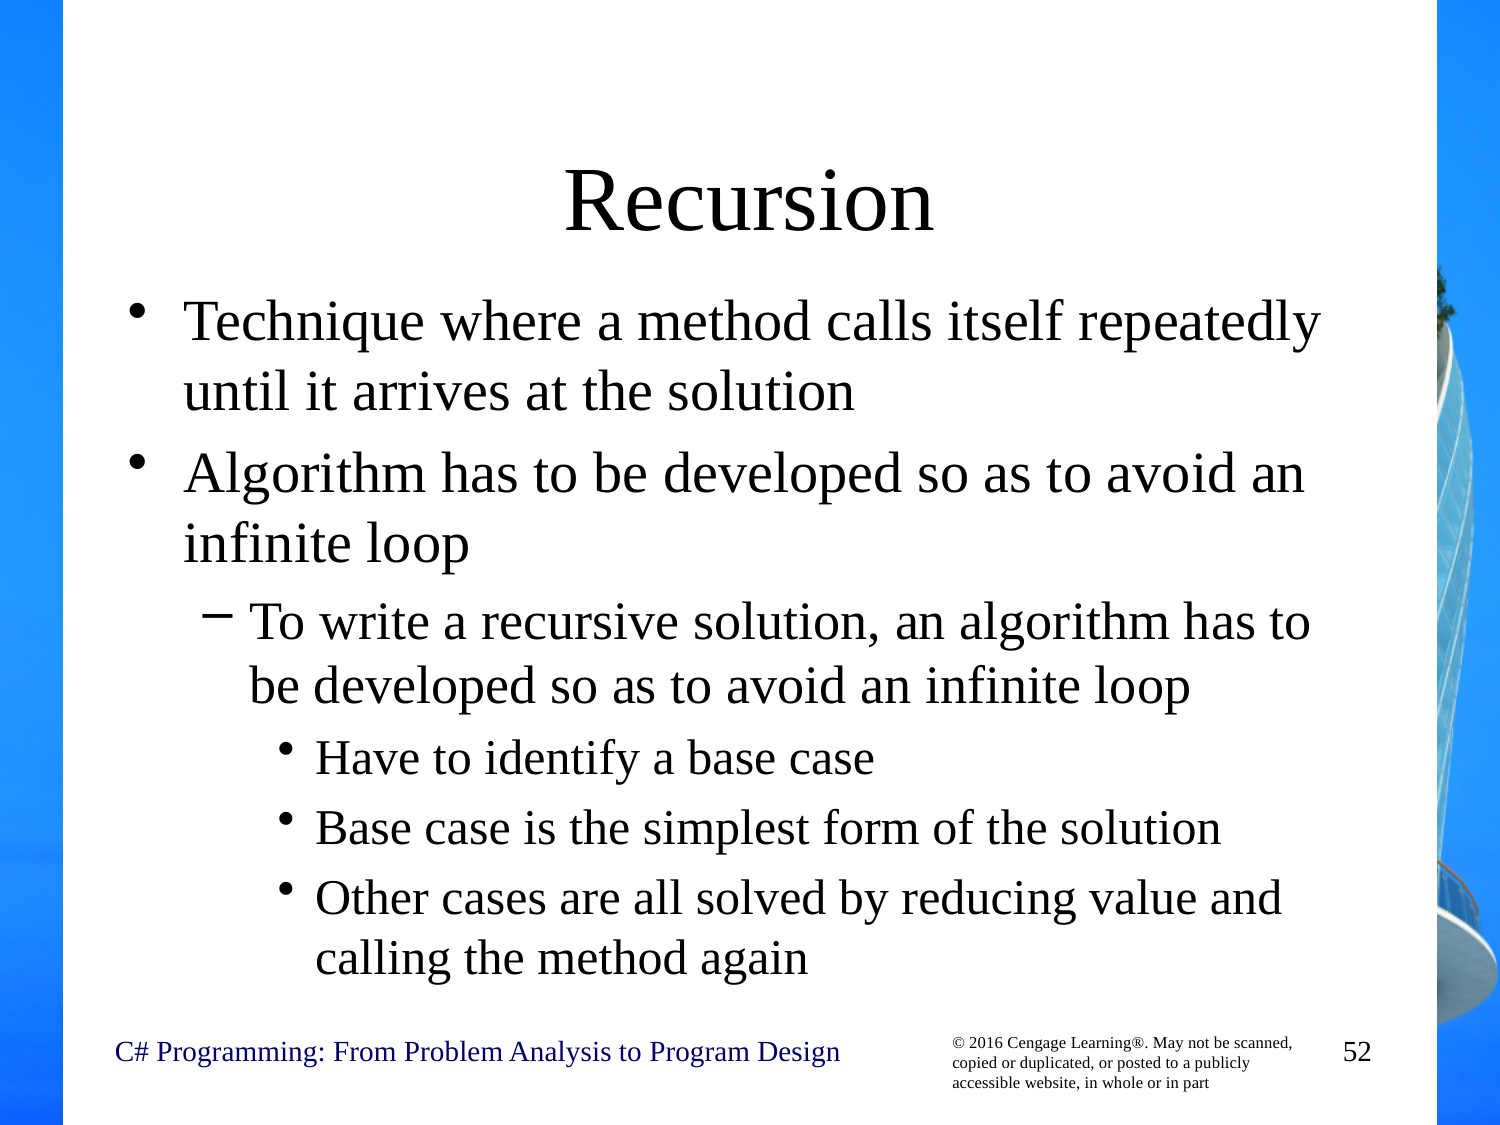

# Recursion
Technique where a method calls itself repeatedly until it arrives at the solution
Algorithm has to be developed so as to avoid an infinite loop
To write a recursive solution, an algorithm has to be developed so as to avoid an infinite loop
Have to identify a base case
Base case is the simplest form of the solution
Other cases are all solved by reducing value and calling the method again

C# Programming: From Problem Analysis to Program Design

52